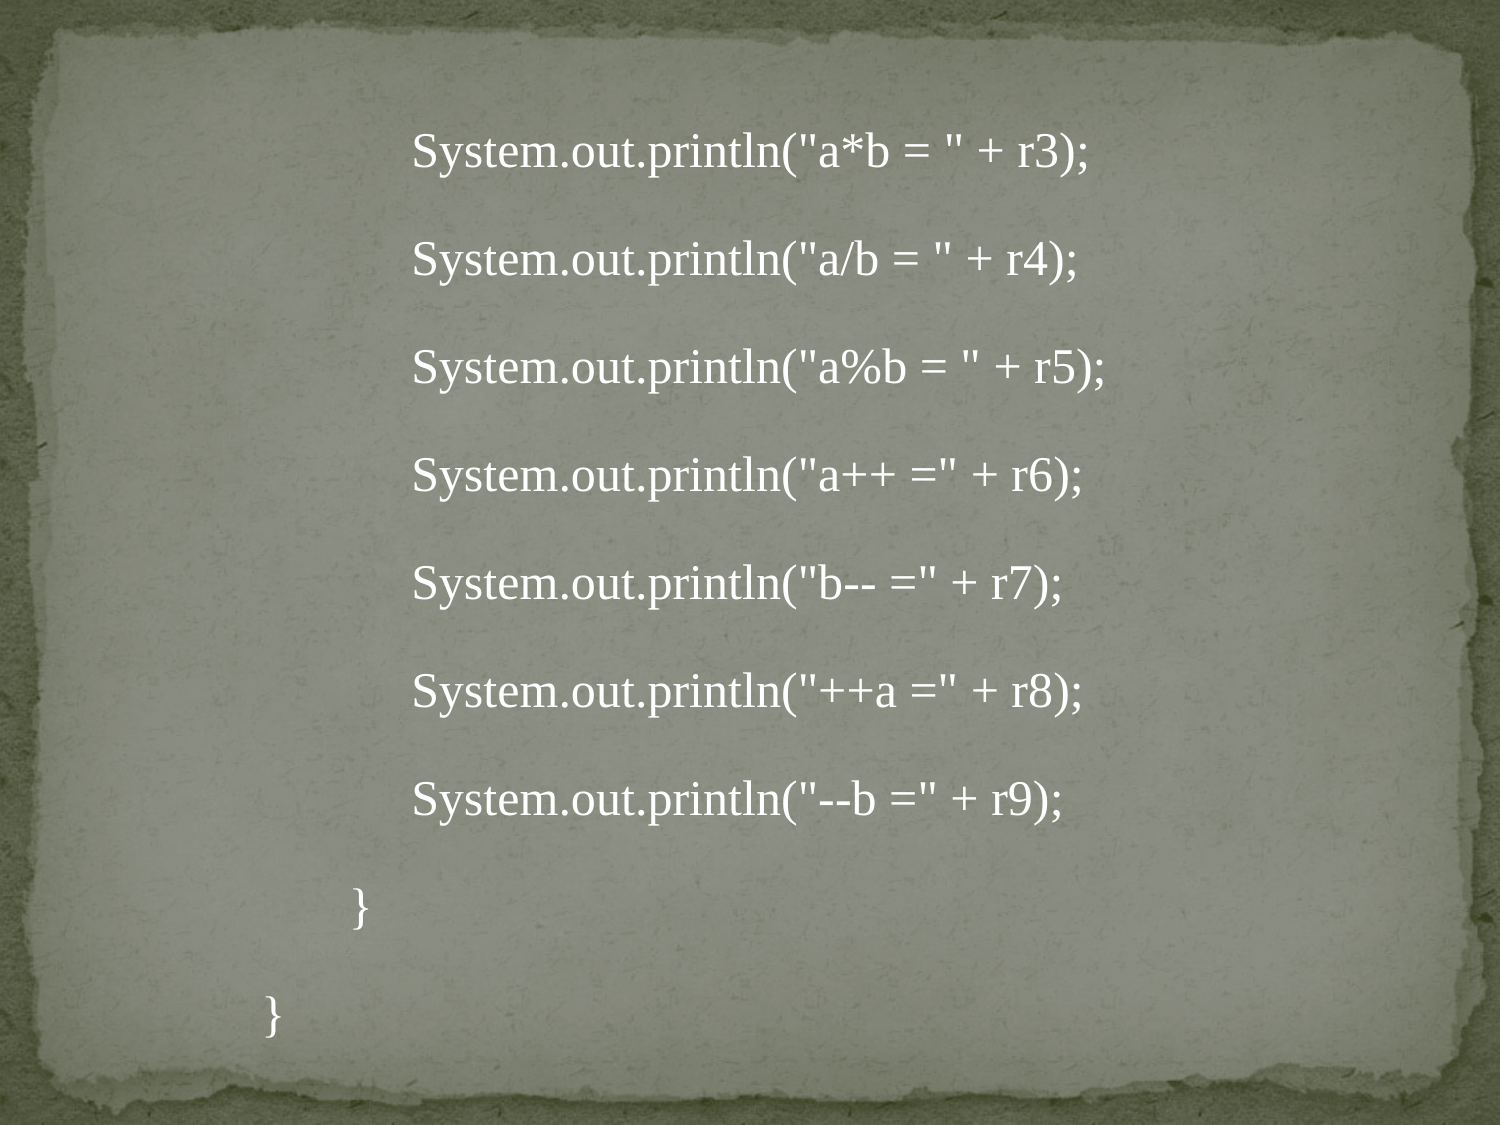

System.out.println("a*b = " + r3);
	System.out.println("a/b = " + r4);
	System.out.println("a%b = " + r5);
	System.out.println("a++ =" + r6);
	System.out.println("b-- =" + r7);
	System.out.println("++a =" + r8);
	System.out.println("--b =" + r9);
       }
}